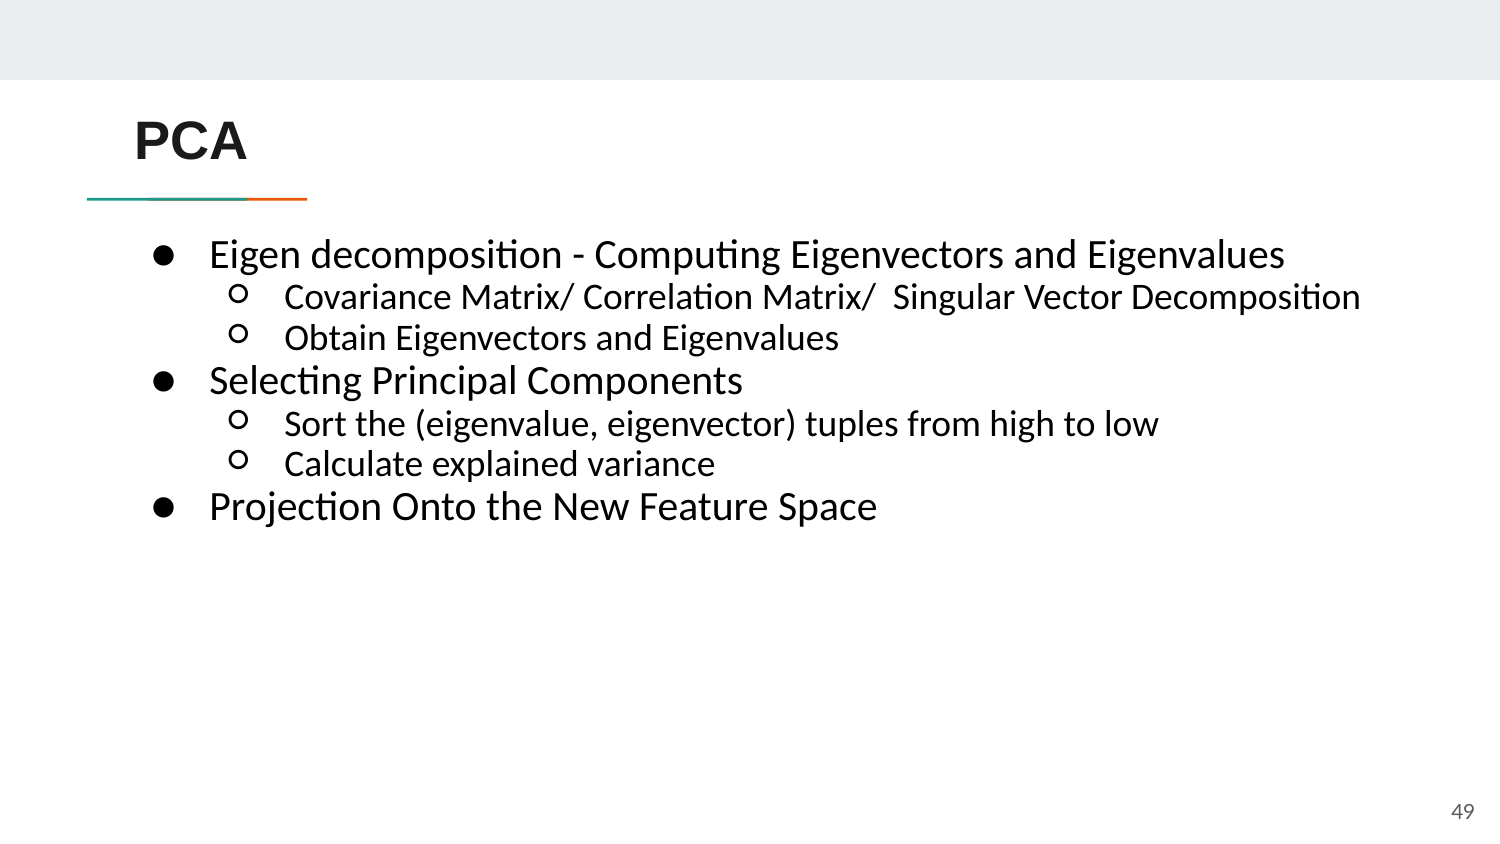

# PCA
Eigen decomposition - Computing Eigenvectors and Eigenvalues
Covariance Matrix/ Correlation Matrix/  Singular Vector Decomposition
Obtain Eigenvectors and Eigenvalues
Selecting Principal Components
Sort the (eigenvalue, eigenvector) tuples from high to low
Calculate explained variance
Projection Onto the New Feature Space
49